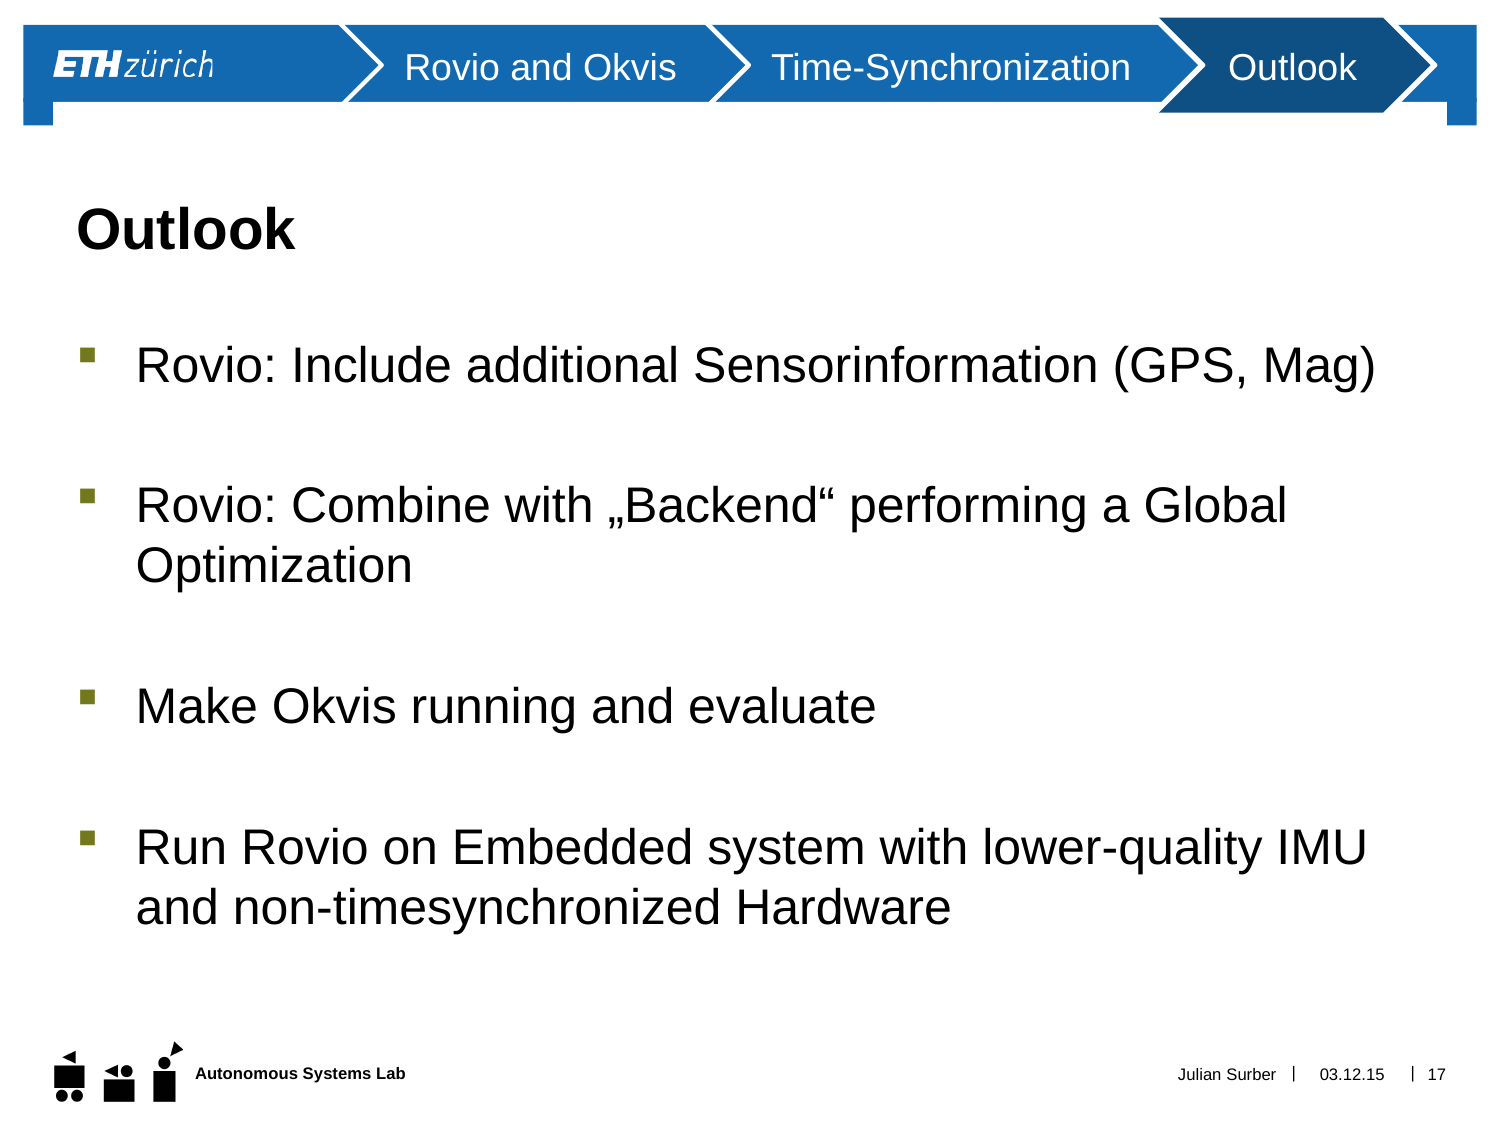

Outlook
Rovio and Okvis
Time-Synchronization
Outlook
# Outlook
Rovio: Include additional Sensorinformation (GPS, Mag)

Rovio: Combine with „Backend“ performing a Global Optimization

Make Okvis running and evaluate

Run Rovio on Embedded system with lower-quality IMU and non-timesynchronized Hardware
Julian Surber
03.12.15
17